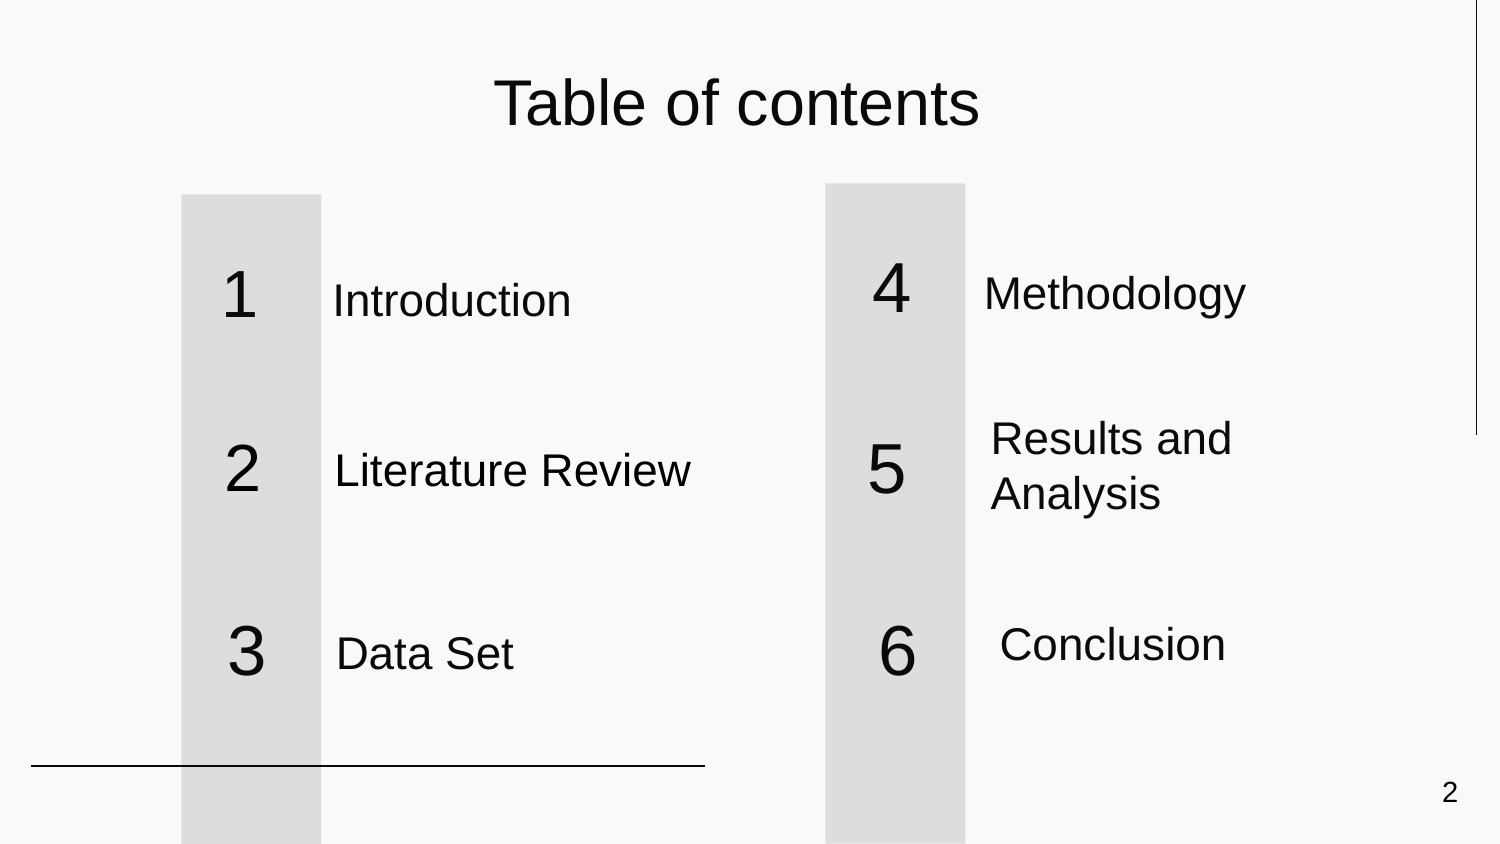

# Table of contents

4

1
Methodology
Introduction
5
Results and Analysis
2
Literature Review
6
Data Set
Conclusion
3
2